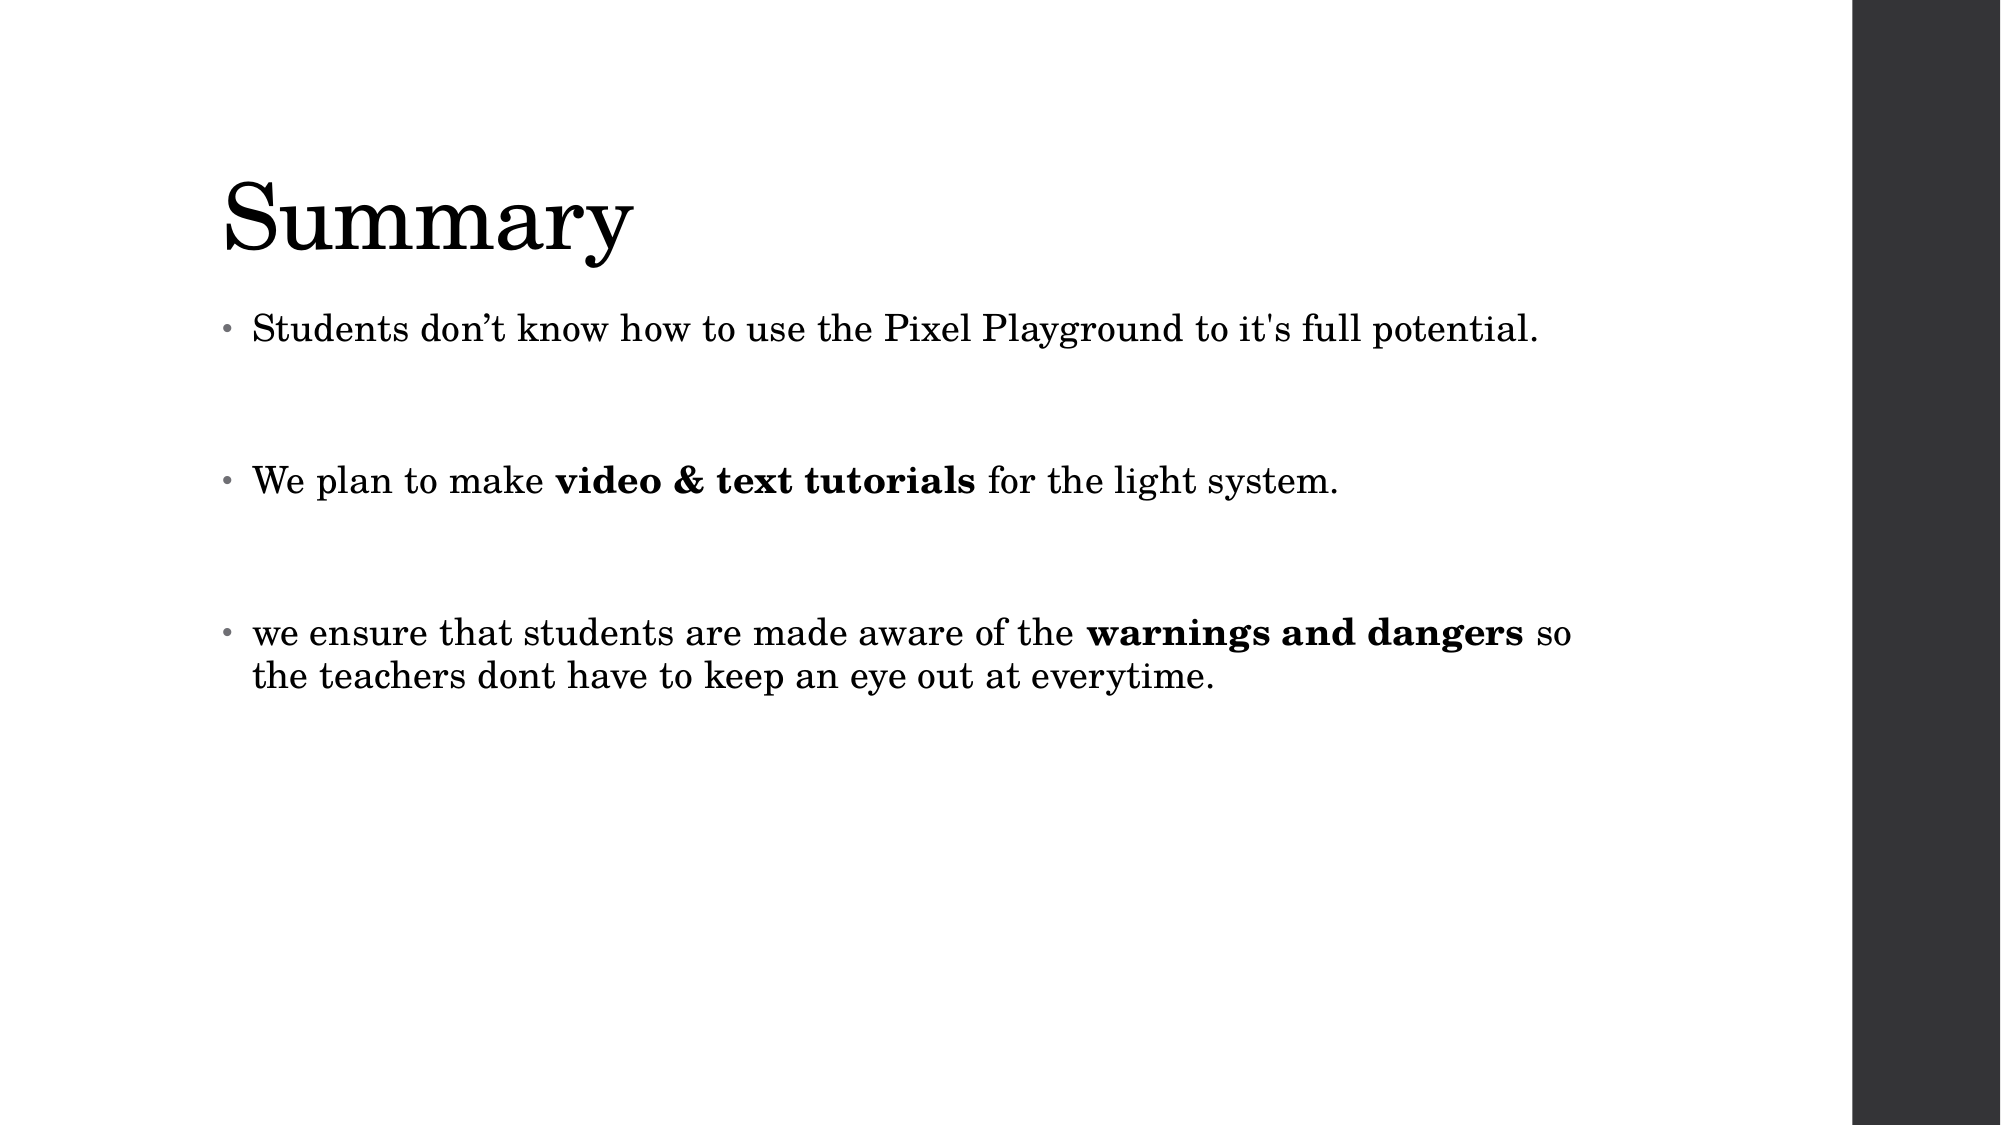

# Summary
Students don’t know how to use the Pixel Playground to it's full potential.

We plan to make video & text tutorials for the light system.

we ensure that students are made aware of the warnings and dangers so the teachers dont have to keep an eye out at everytime.